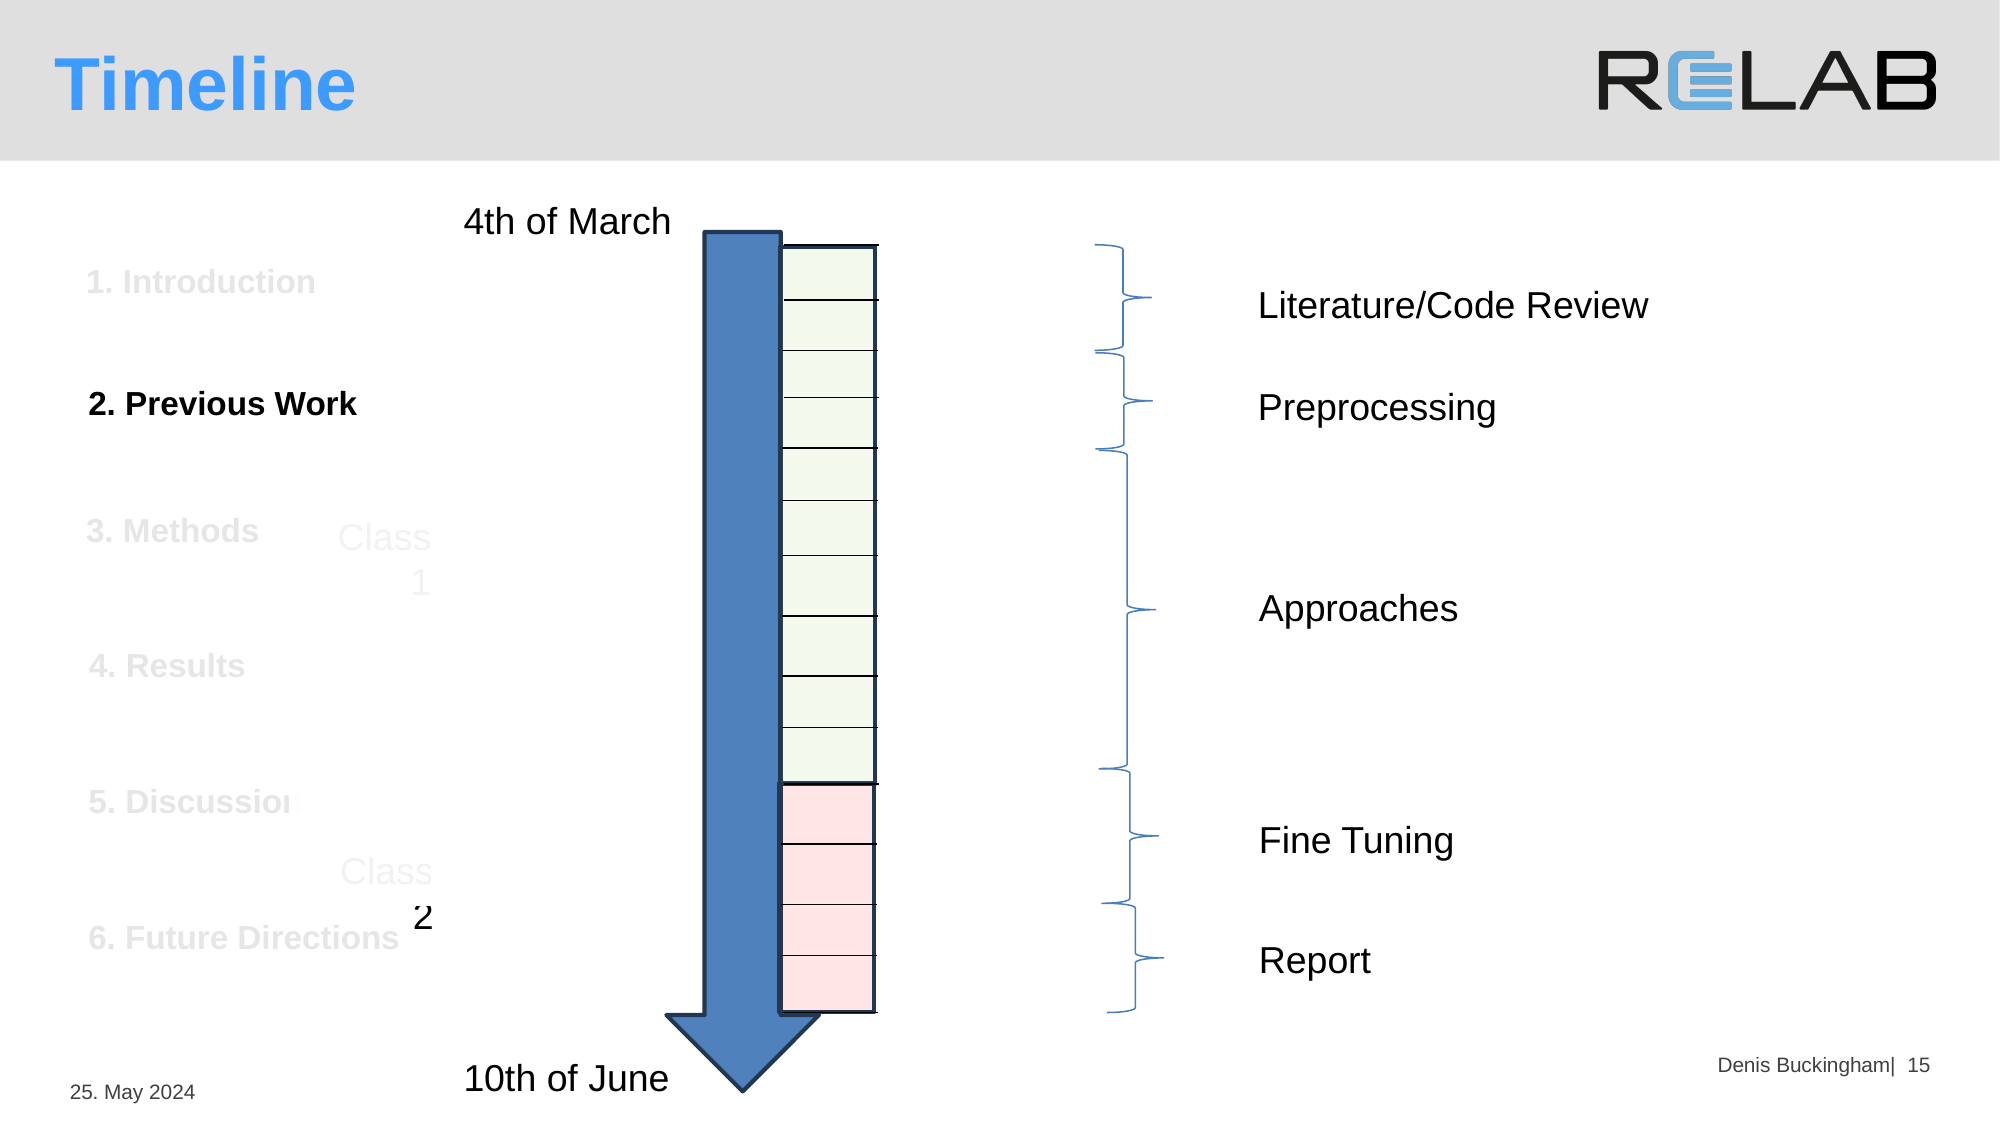

# Timeline
4th of March

1. Introduction

Literature/Code Review

Preprocessing
2. Previous Work

3. Methods
Class 1
Approaches

4. Results
5. Discussion

Fine Tuning
Class 2
6. Future Directions

Report
10th of June
Denis Buckingham|  15